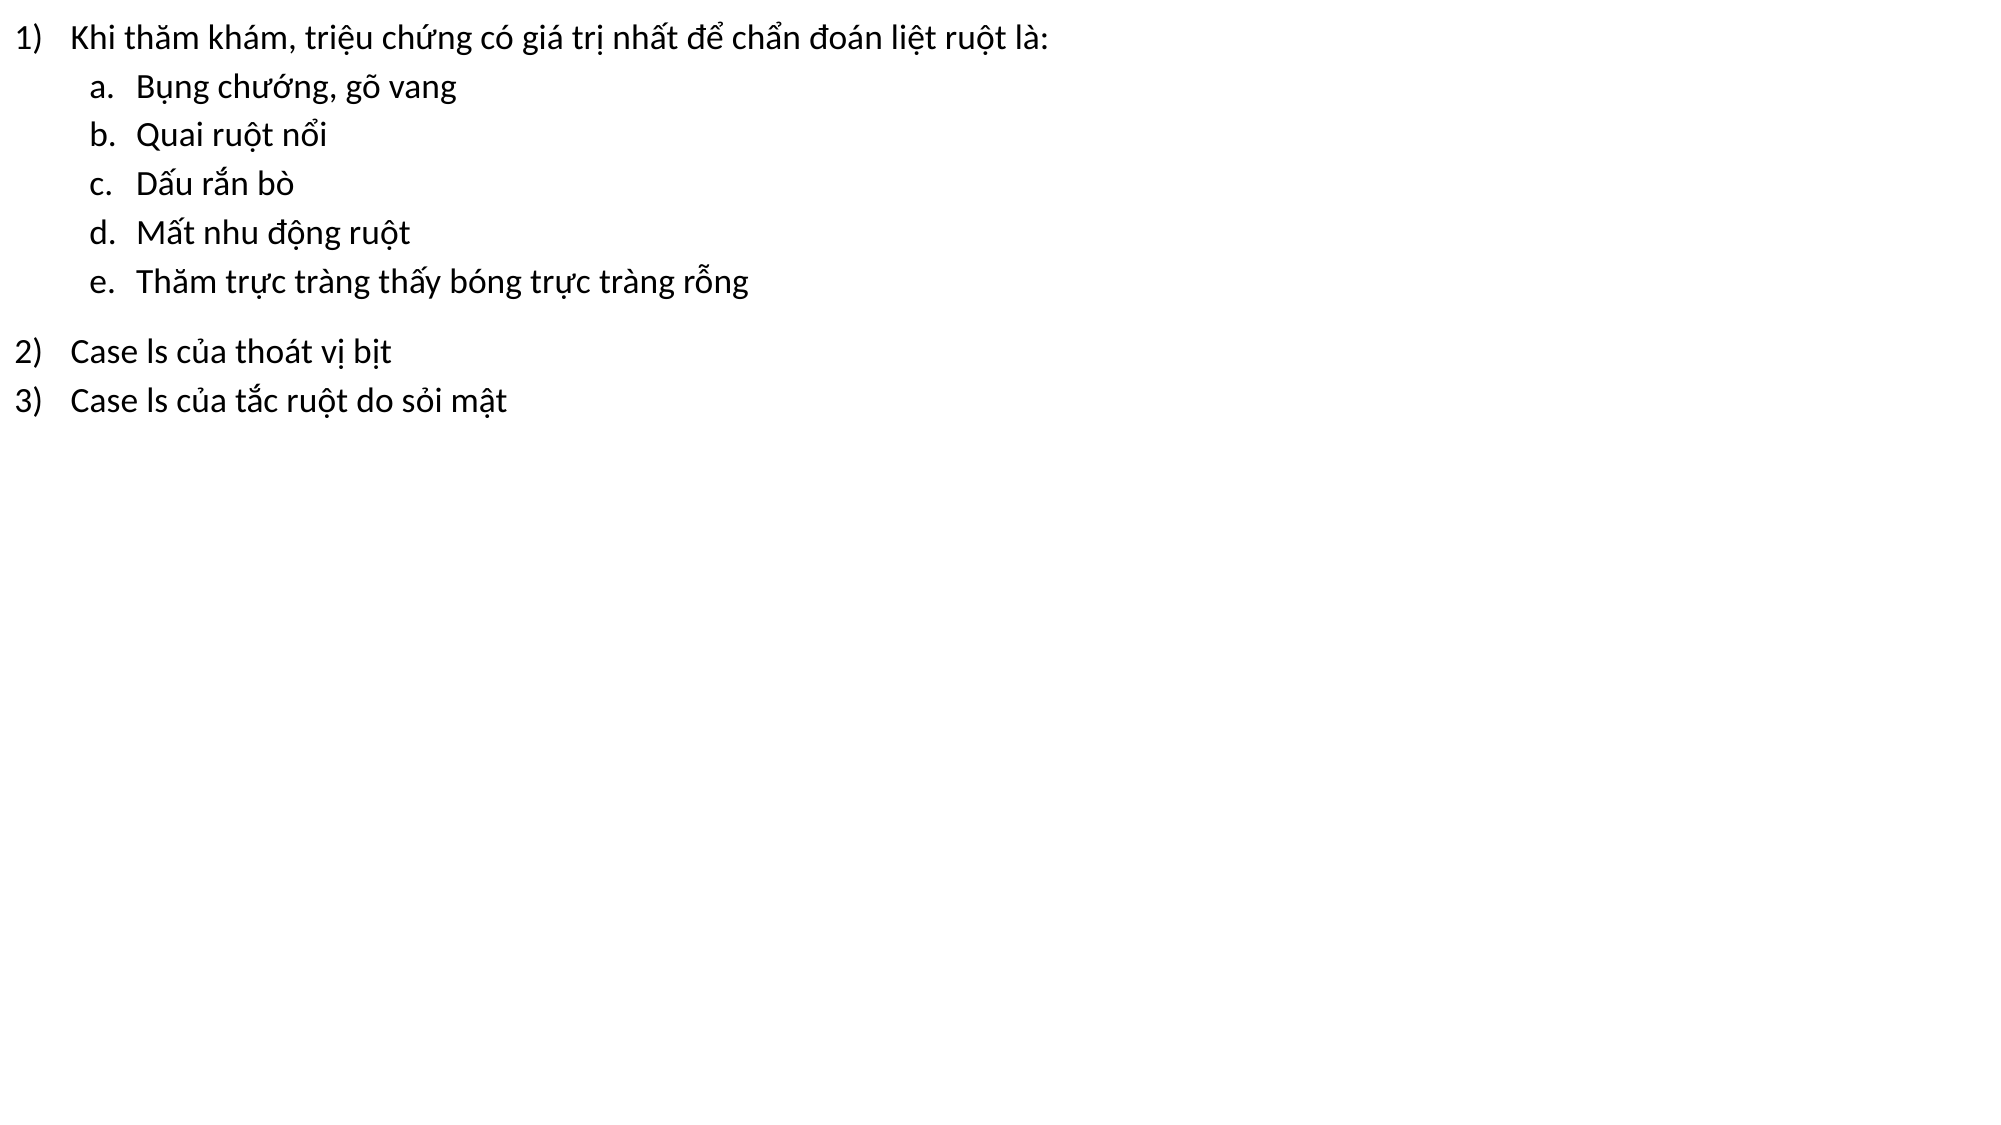

Khi thăm khám, triệu chứng có giá trị nhất để chẩn đoán liệt ruột là:
Bụng chướng, gõ vang
Quai ruột nổi
Dấu rắn bò
Mất nhu động ruột
Thăm trực tràng thấy bóng trực tràng rỗng
Case ls của thoát vị bịt
Case ls của tắc ruột do sỏi mật